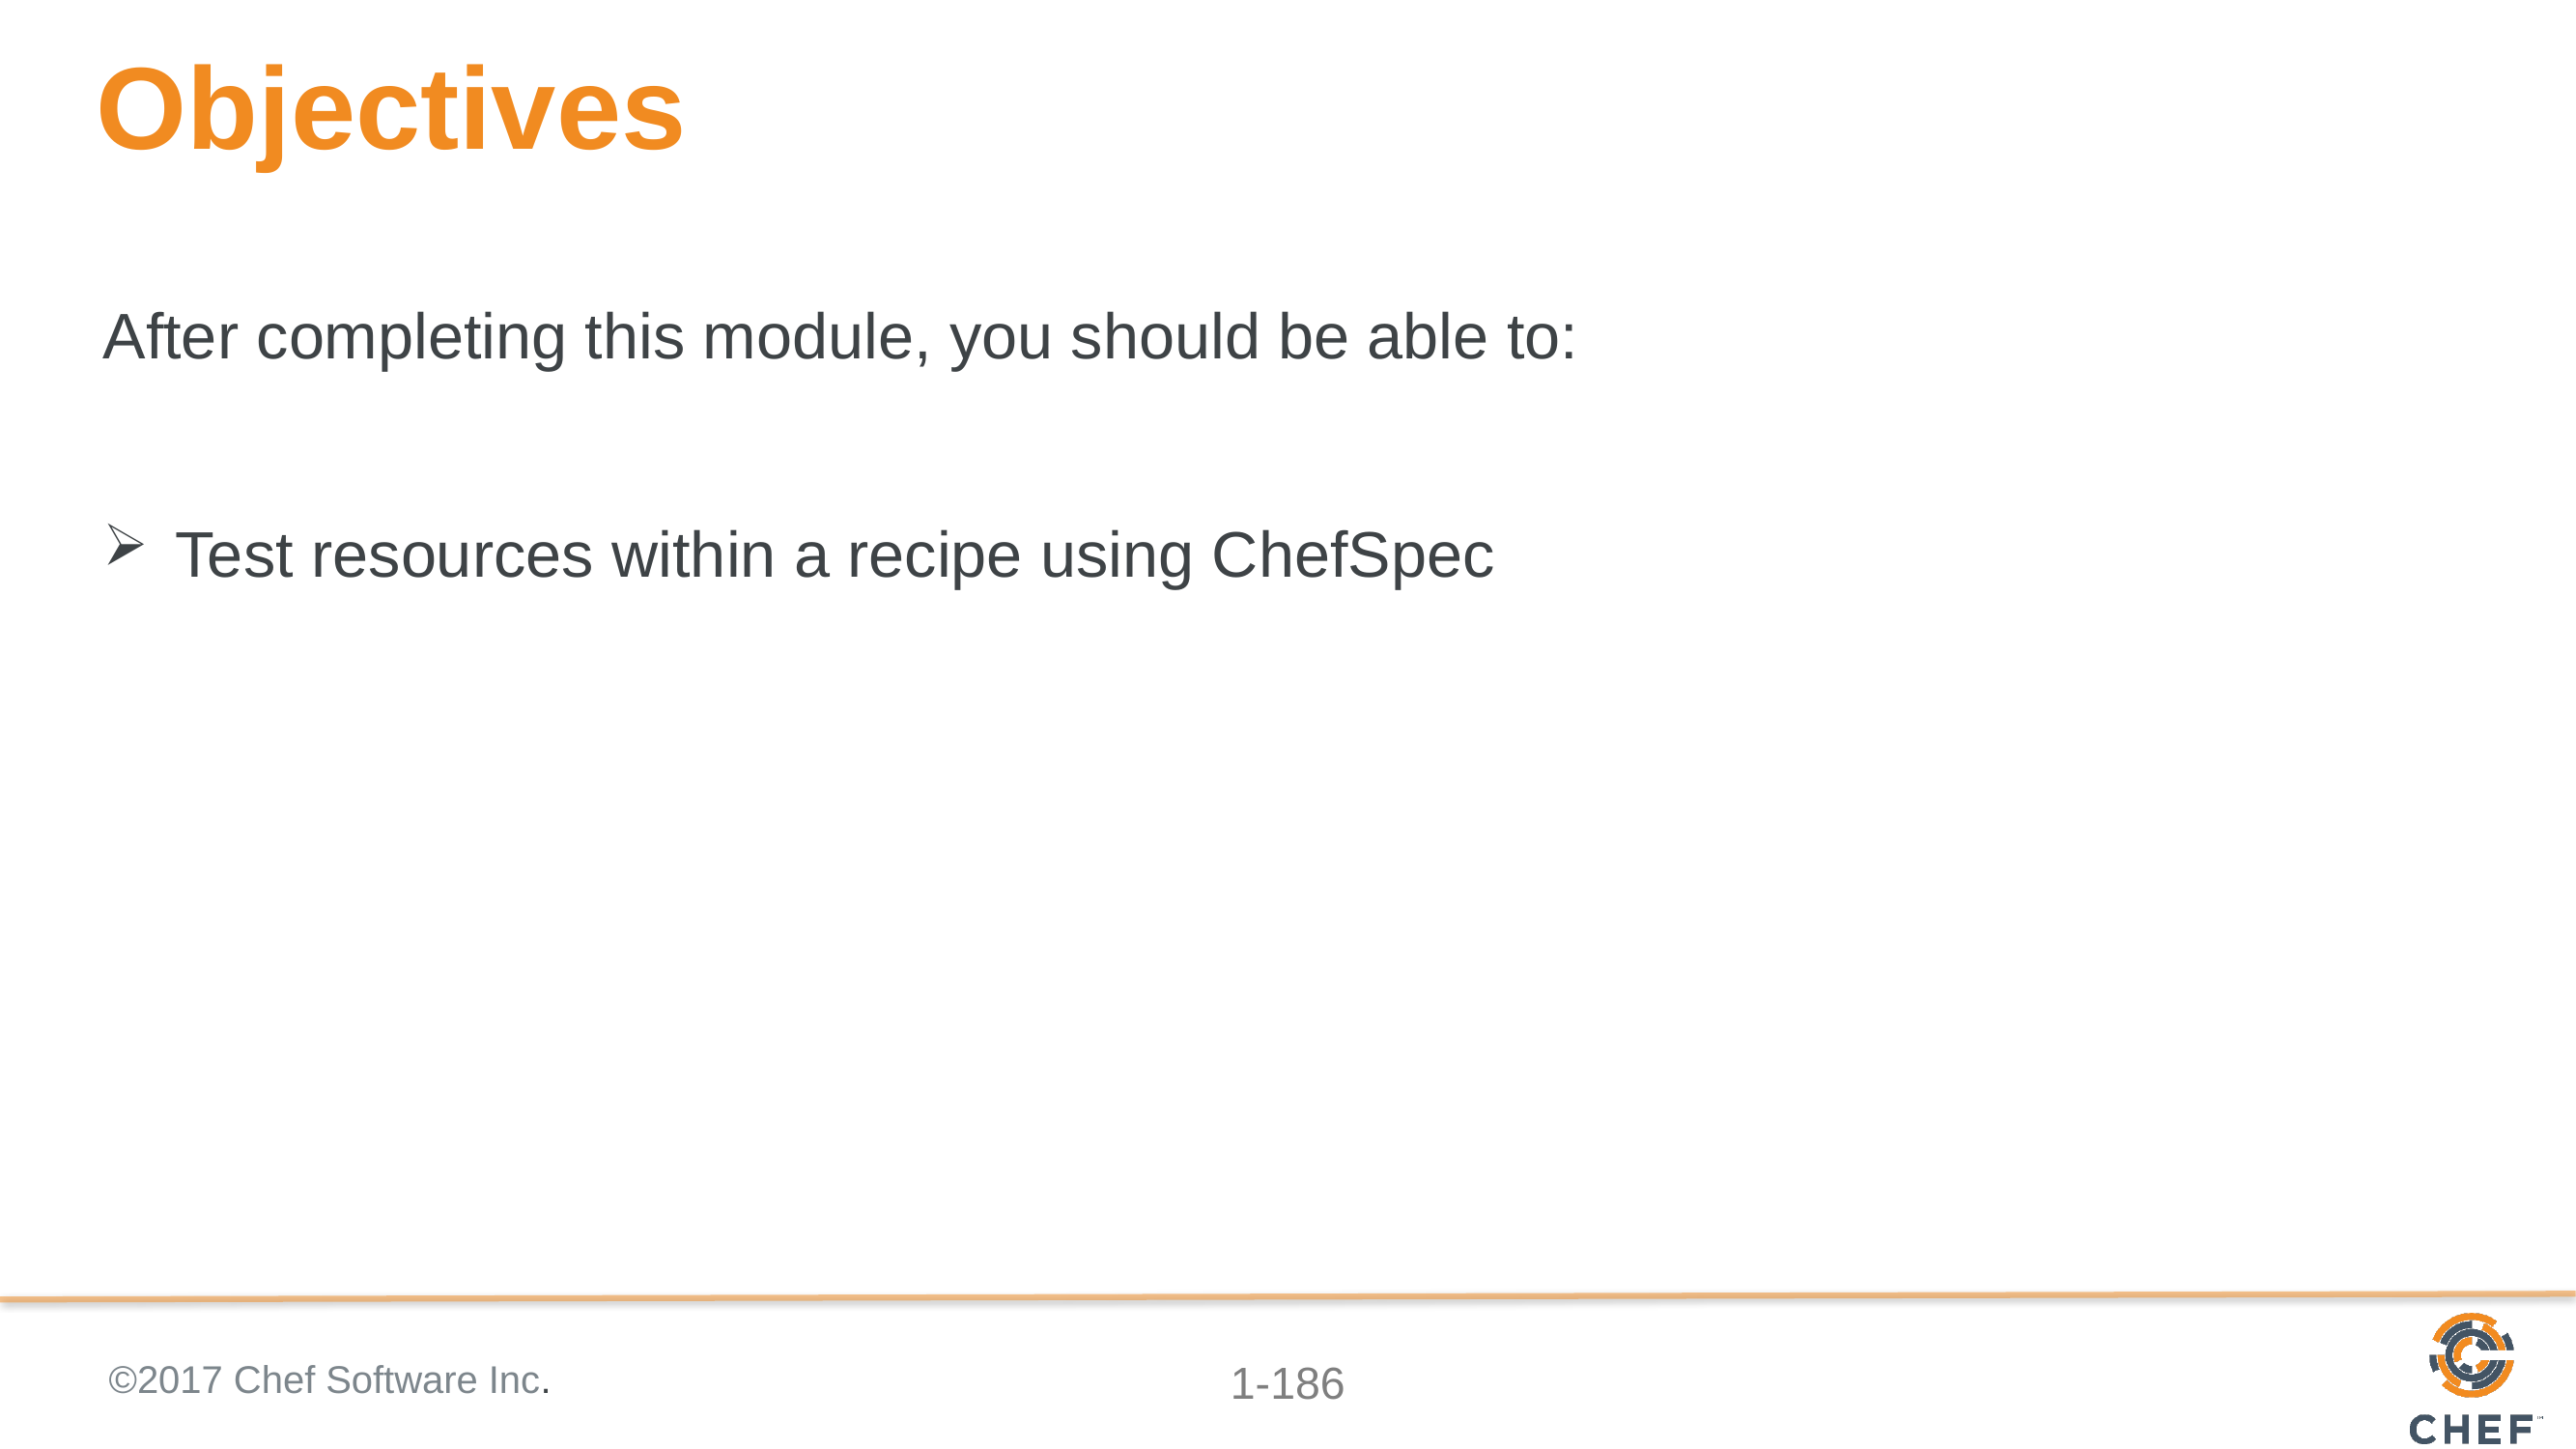

# Objectives
After completing this module, you should be able to:

Test resources within a recipe using ChefSpec